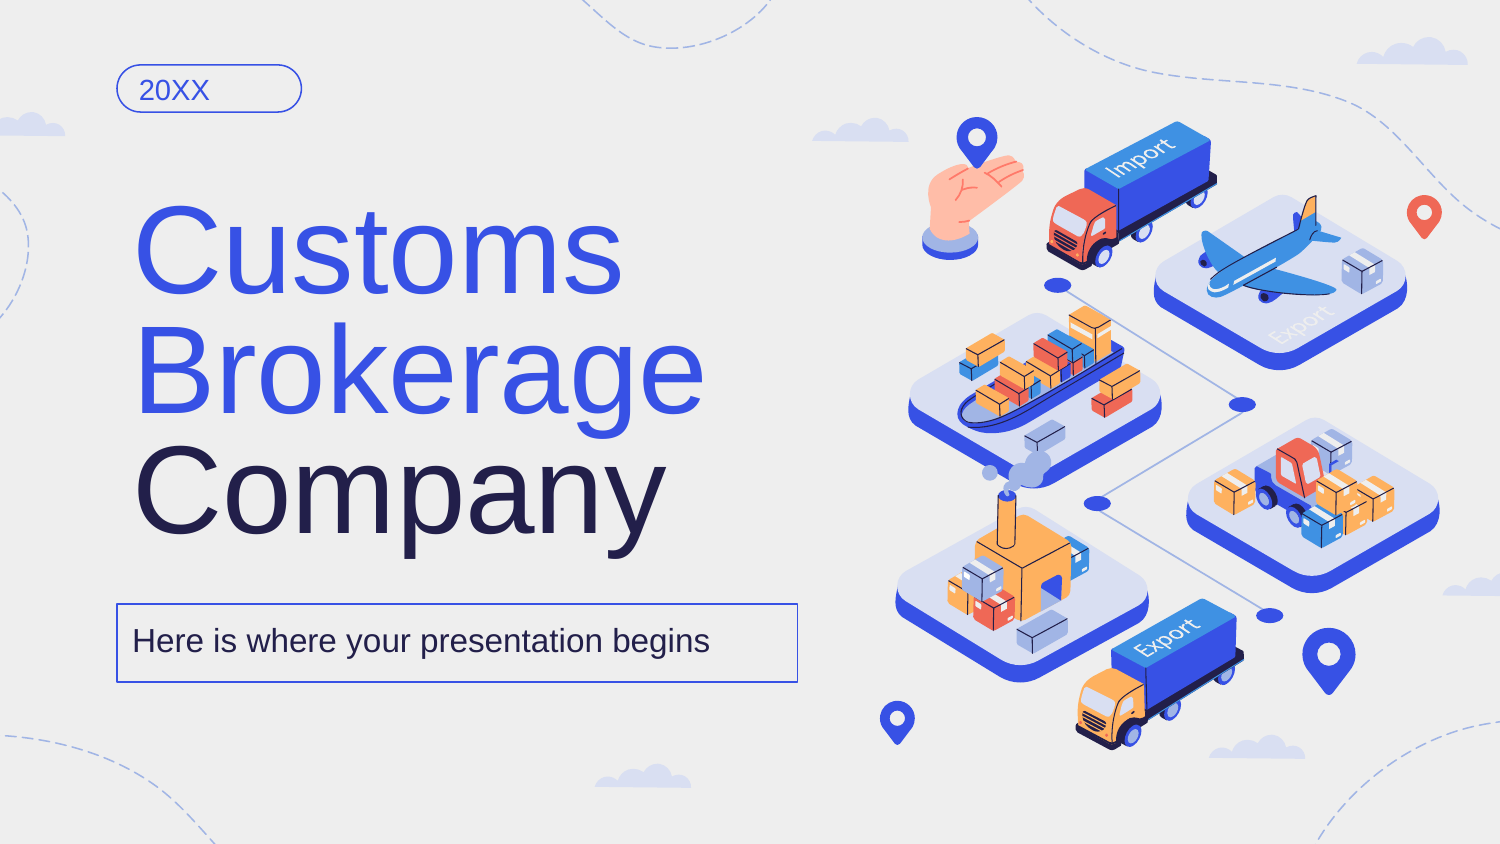

20XX

# Customs Brokerage Company
Here is where your presentation begins